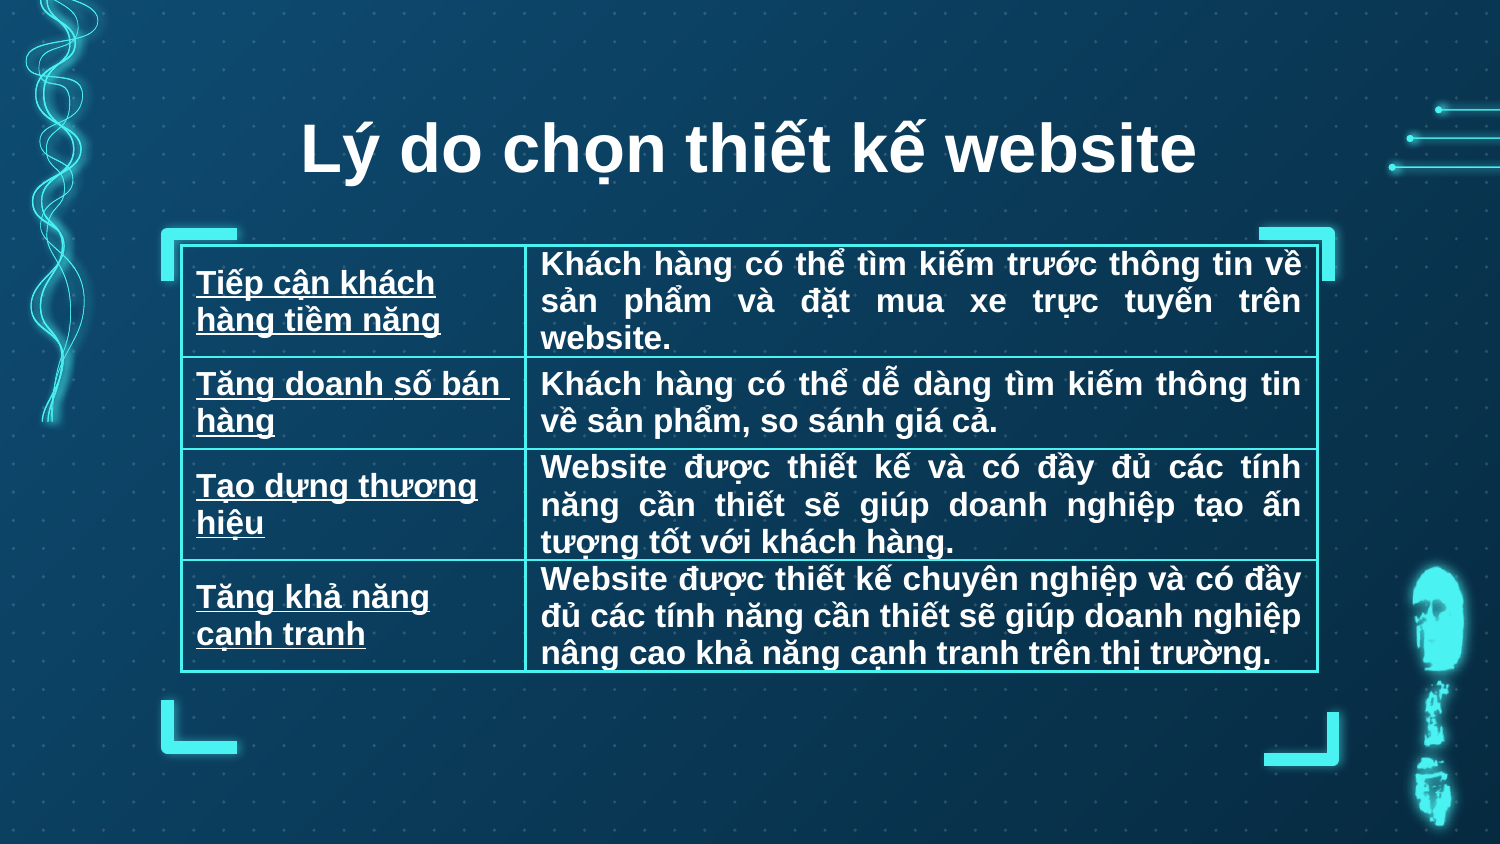

# Lý do chọn thiết kế website

| Tiếp cận khách hàng tiềm năng | Khách hàng có thể tìm kiếm trước thông tin về sản phẩm và đặt mua xe trực tuyến trên website. |
| --- | --- |
| Tăng doanh số bán hàng | Khách hàng có thể dễ dàng tìm kiếm thông tin về sản phẩm, so sánh giá cả. |
| Tạo dựng thương hiệu | Website được thiết kế và có đầy đủ các tính năng cần thiết sẽ giúp doanh nghiệp tạo ấn tượng tốt với khách hàng. |
| Tăng khả năng cạnh tranh | Website được thiết kế chuyên nghiệp và có đầy đủ các tính năng cần thiết sẽ giúp doanh nghiệp nâng cao khả năng cạnh tranh trên thị trường. |